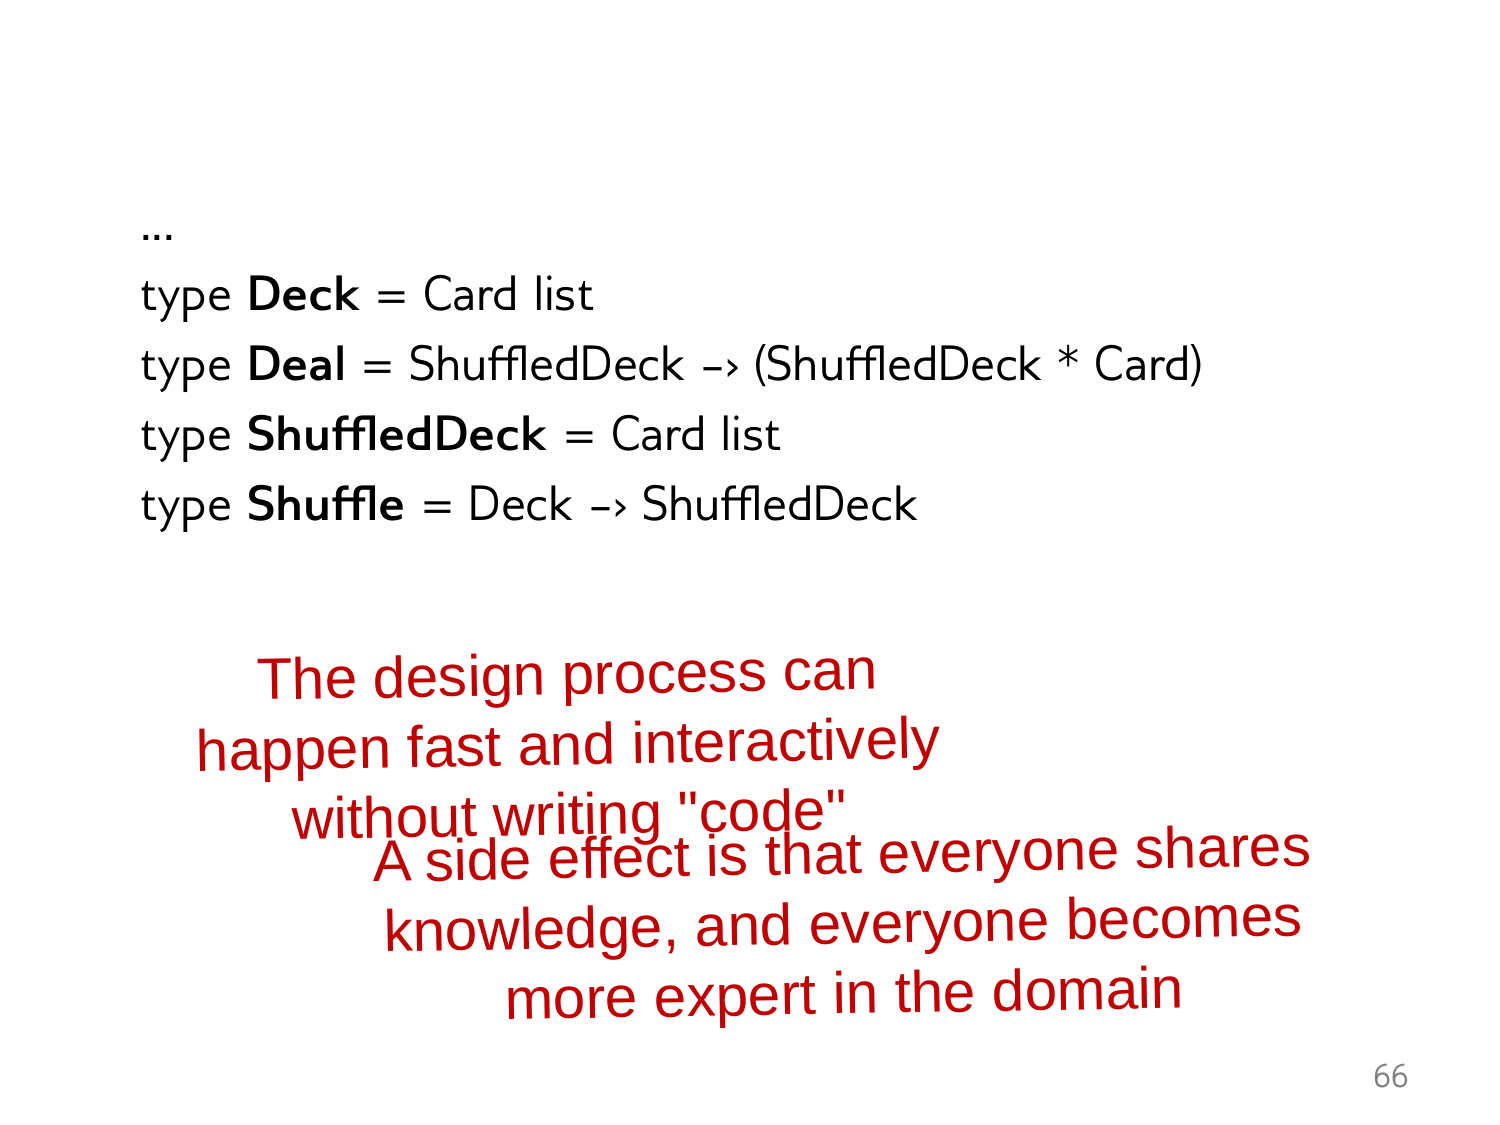

...
    type Deck = Card list
    type Deal = ShuffledDeck –› (ShuffledDeck * Card)
    type ShuffledDeck = Card list
    type Shuffle = Deck –› ShuffledDeck
The design process can happen fast and interactively without writing "code"
A side effect is that everyone shares knowledge, and everyone becomes more expert in the domain